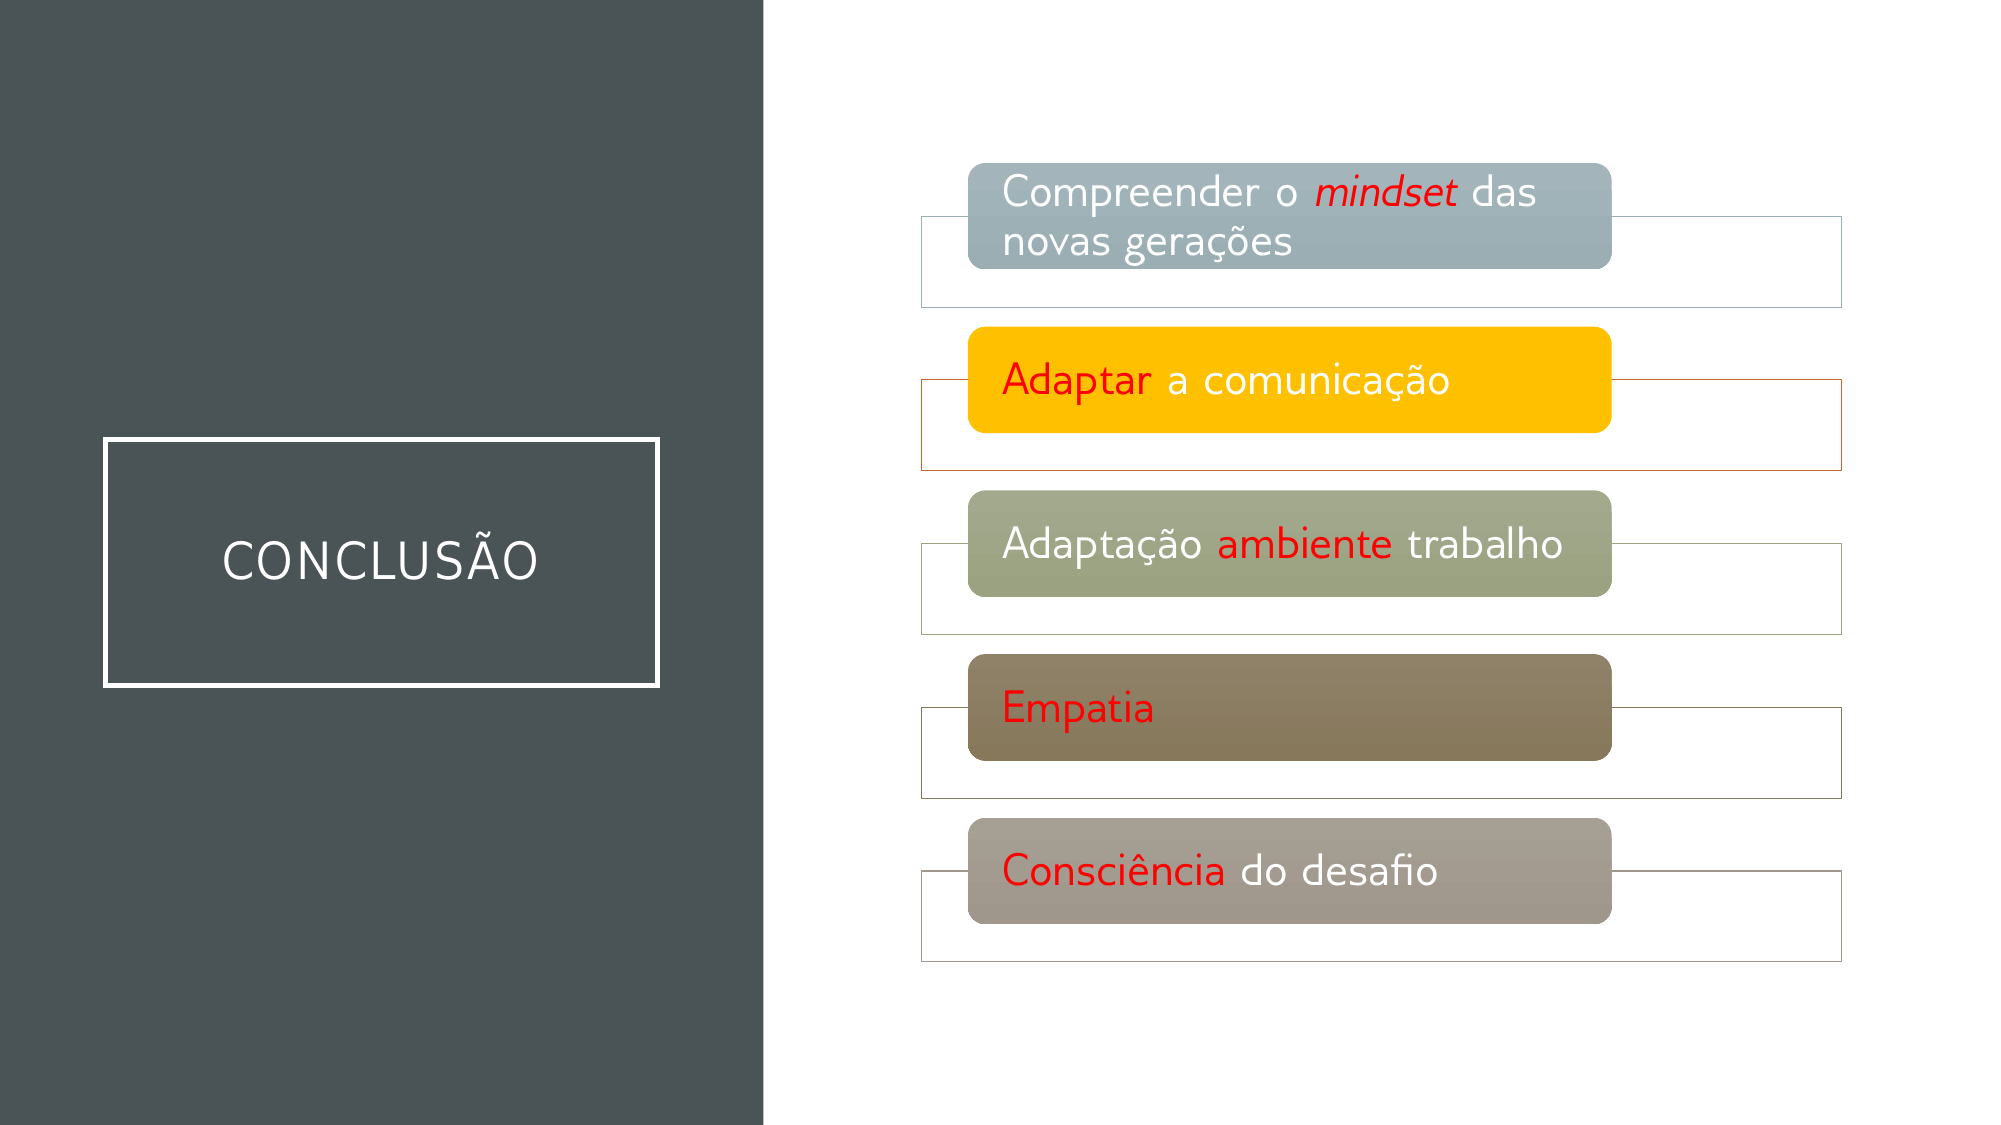

Compreender o mindset das novas gerações

Adaptar a comunicação
Adaptação ambiente trabalho
Empatia
Consciência do desafio
# conclusão